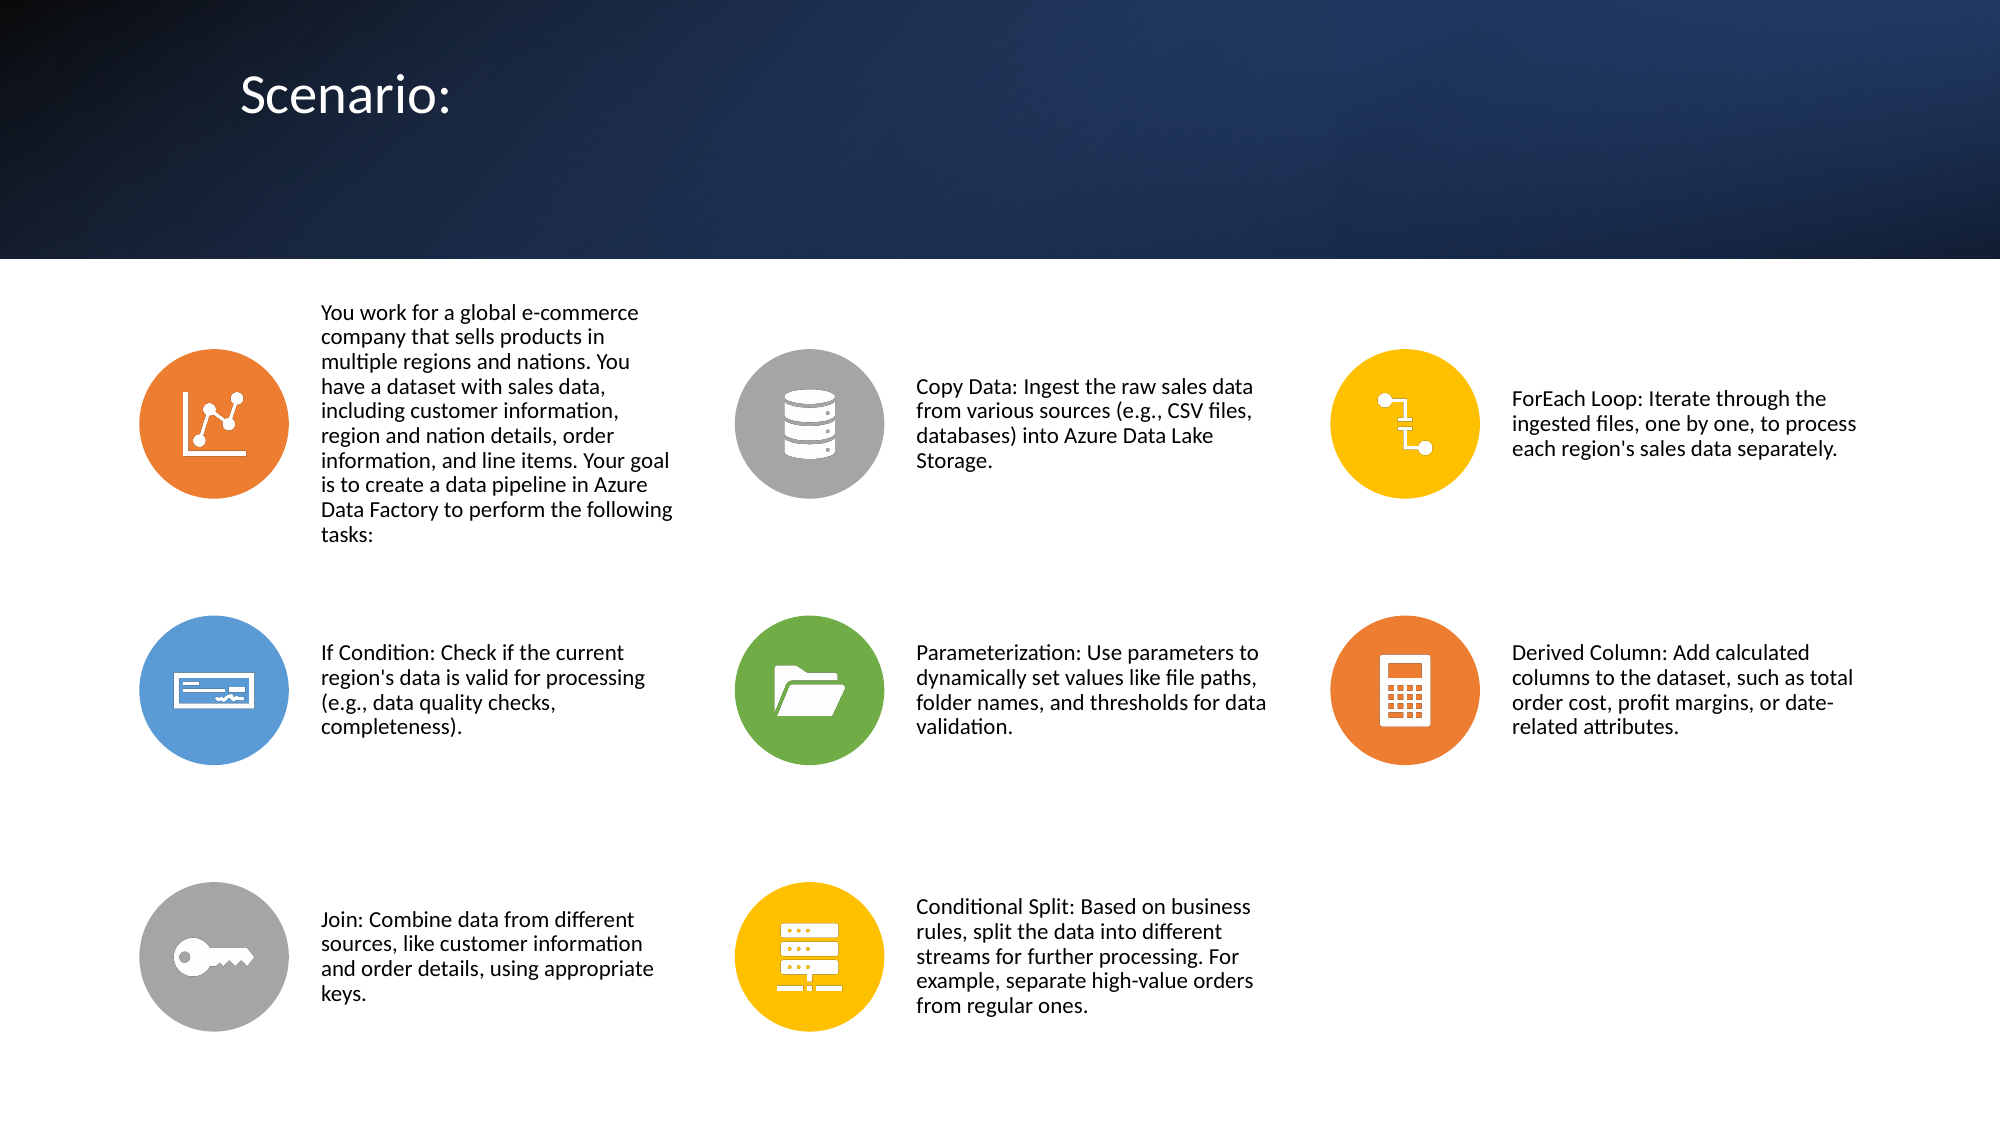

# Scenario:
You work for a global e-commerce company that sells products in multiple regions and nations. You have a dataset with sales data, including customer information, region and nation details, order information, and line items. Your goal is to create a data pipeline in Azure Data Factory to perform the following tasks:
Copy Data: Ingest the raw sales data from various sources (e.g., CSV files, databases) into Azure Data Lake Storage.
ForEach Loop: Iterate through the ingested files, one by one, to process each region's sales data separately.
If Condition: Check if the current region's data is valid for processing (e.g., data quality checks, completeness).
Parameterization: Use parameters to dynamically set values like file paths, folder names, and thresholds for data validation.
Derived Column: Add calculated columns to the dataset, such as total order cost, profit margins, or date-related attributes.
Join: Combine data from different sources, like customer information and order details, using appropriate keys.
Conditional Split: Based on business rules, split the data into different streams for further processing. For example, separate high-value orders from regular ones.